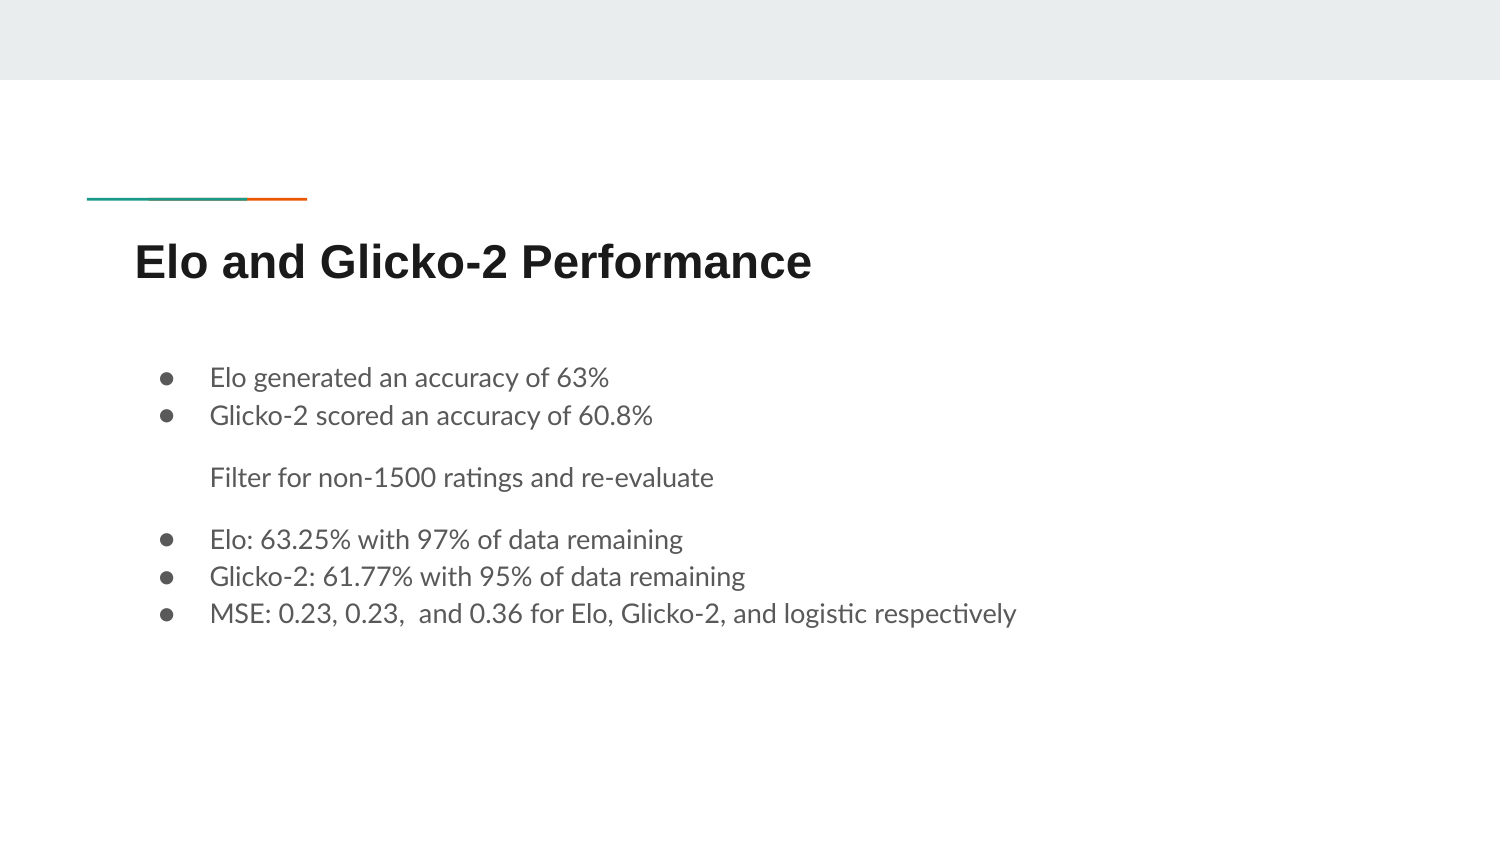

# Elo and Glicko-2 Performance
Elo generated an accuracy of 63%
Glicko-2 scored an accuracy of 60.8%
Filter for non-1500 ratings and re-evaluate
Elo: 63.25% with 97% of data remaining
Glicko-2: 61.77% with 95% of data remaining
MSE: 0.23, 0.23,  and 0.36 for Elo, Glicko-2, and logistic respectively